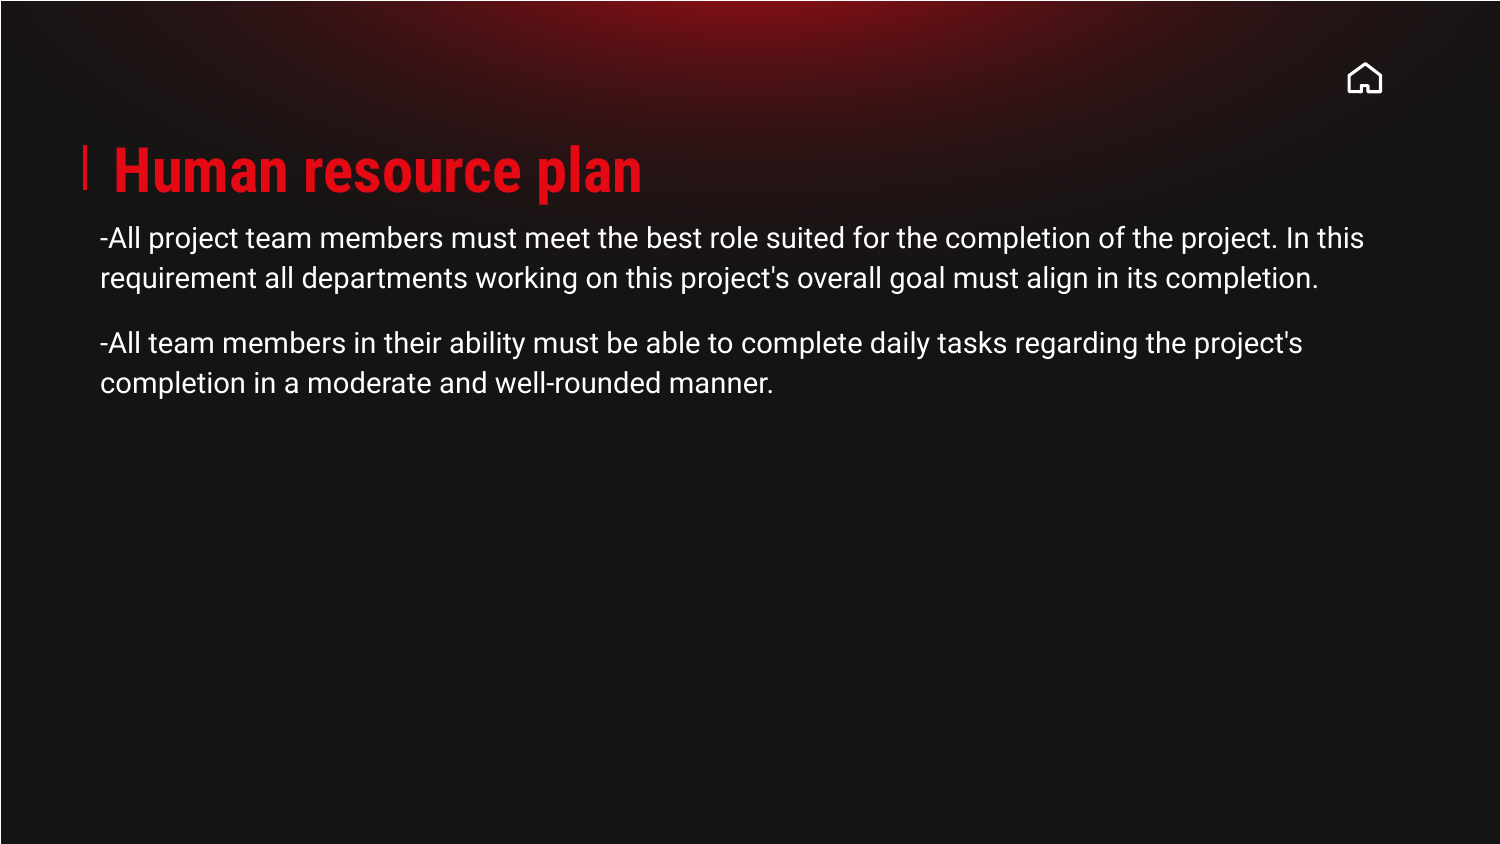

# Human resource plan
-All project team members must meet the best role suited for the completion of the project. In this requirement all departments working on this project's overall goal must align in its completion.
-All team members in their ability must be able to complete daily tasks regarding the project's completion in a moderate and well-rounded manner.